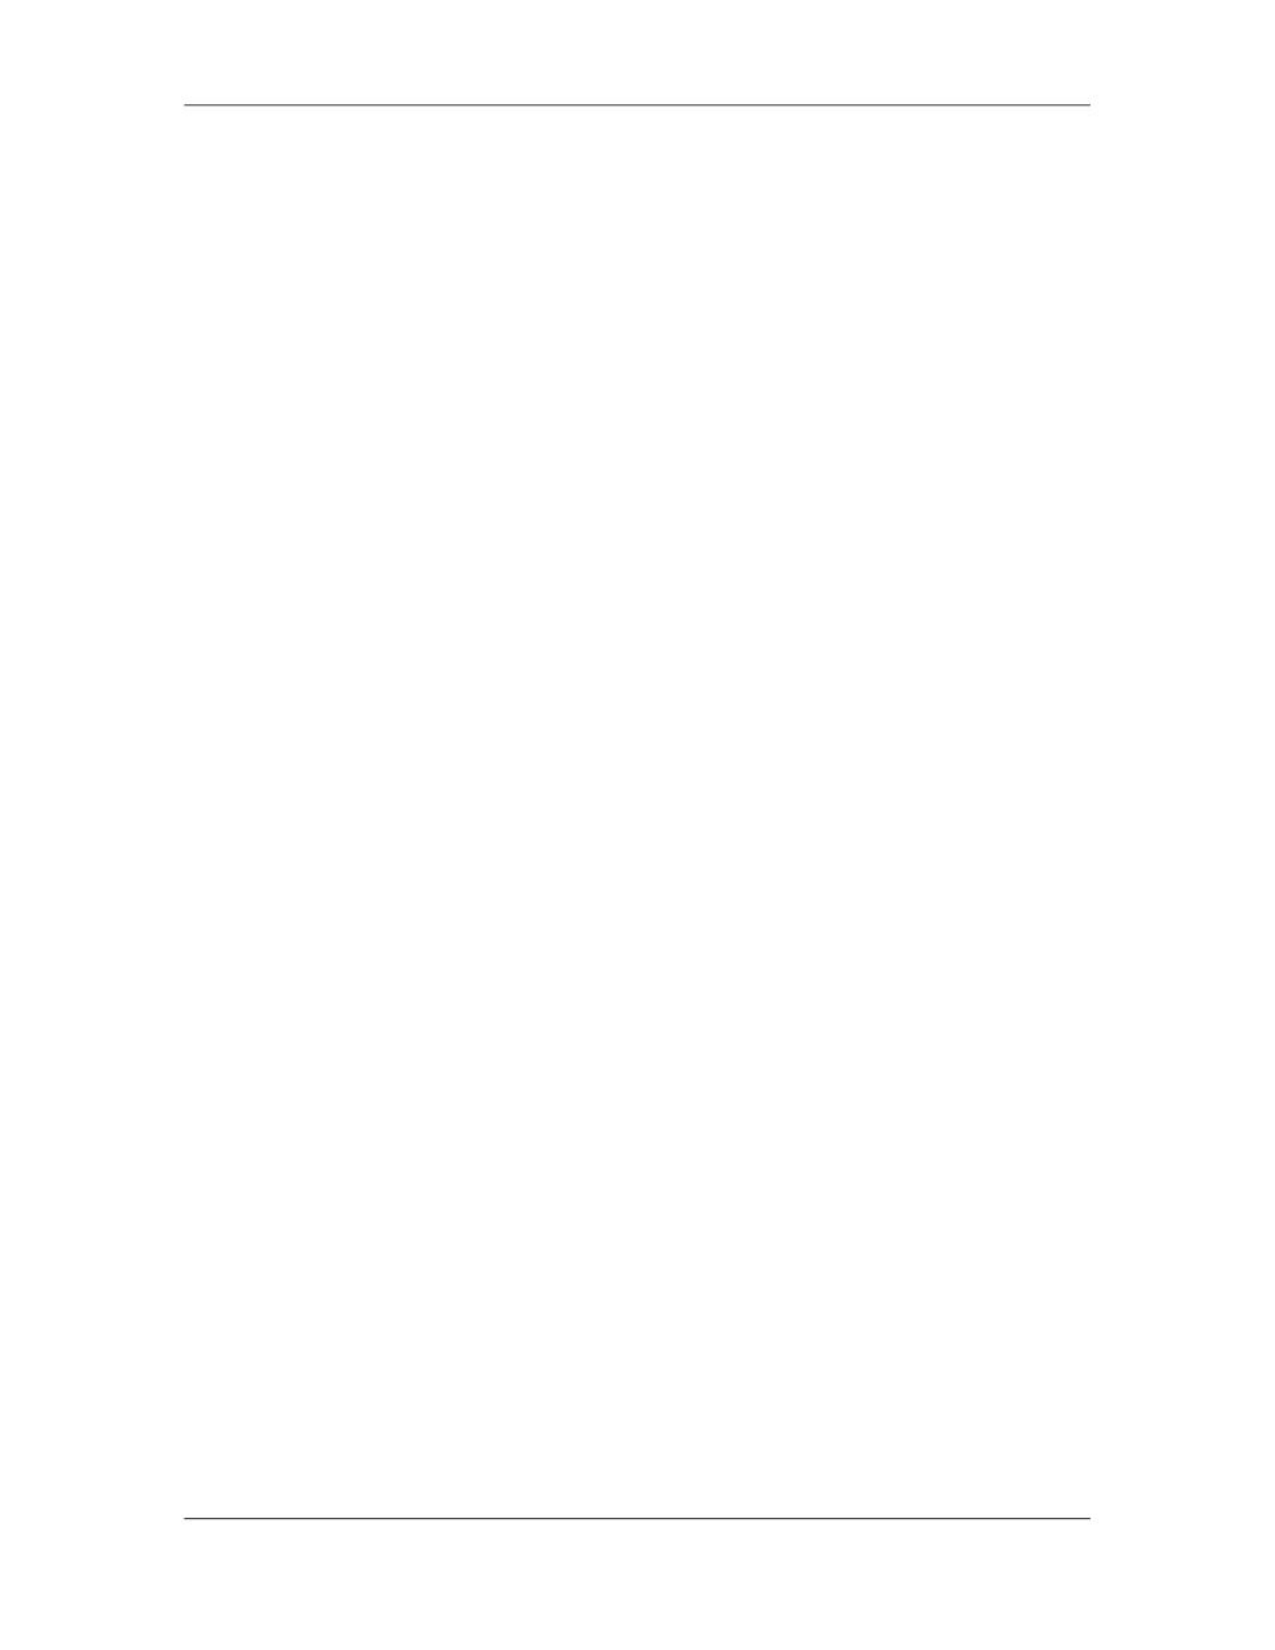

Software Project Management (CS615)

																																																																																										•											Description of how new system is to be developed

																																																																																																																								–										Technologies

																																																																																																																								–										In House vs. Consultants
																																																																																																																								–										Derivatives of existing (i.e. use existing object model)

																																																																																																																								–										Architectural Layout – Layers

																																																																																										d)						Contractual Aspects

																																																																																																									•											Specifies general needs from outside sources
																																																																																																																																																						– 						Consultants

																																																																																																																																																						– 						Software Suppliers
																																																																																																																																																						– 						Hardware Suppliers
																																																																																																																																																						– 						Network/Infrastructure Suppliers

																																																																																																									•											There are two types of contracts

																																																																																																																																																						1.							Cost -Plus

																																																																																																																																																						2.							Fixed Price

																																																																																																									Most other relationships are some kind of combination of these two

																																																																																																									1.							Cost-plus (also called Time and material)

																																																																																																									Cost-plus is a contractual relationship where the developer is paid for the cost of
																																																																																																									the service provided and in addition is allowed an agreed profit margin.

																																																																																																									This is rather like renting a car the customer pays for the time that the car is used

																																																																																																									(by the hour, day, week etc.), and for any other expenses such as insurance and
																																																																																																									gasoline.

																																																																																																									2.							Fixed price

																																																																																																									A fixed price contract is a commitment by the developer to provide an agreed

																																																																																																									product or service for an agreed fee, within an agreed schedule.

																																																																																																									This is similar to purchasing a bus ticket, when the bus company agrees to take
																																																																																																									the customer to a specific destination within a published timetable, and for an

																																																																																																									agreed fee.

																																																																																										e)							Schedules

																																																																																																									•											Defines specific dates for milestones components
																																																																																																									•											Work Breakdown Structure

																																																																																																									•											Use Scheduling Engines like MS project etc.

																																																																																										f)								Resource Allocation

																																																																																						                                                                                                                                 158

																																																																																																																																																																																						© Copyright Virtual University of Pakistan